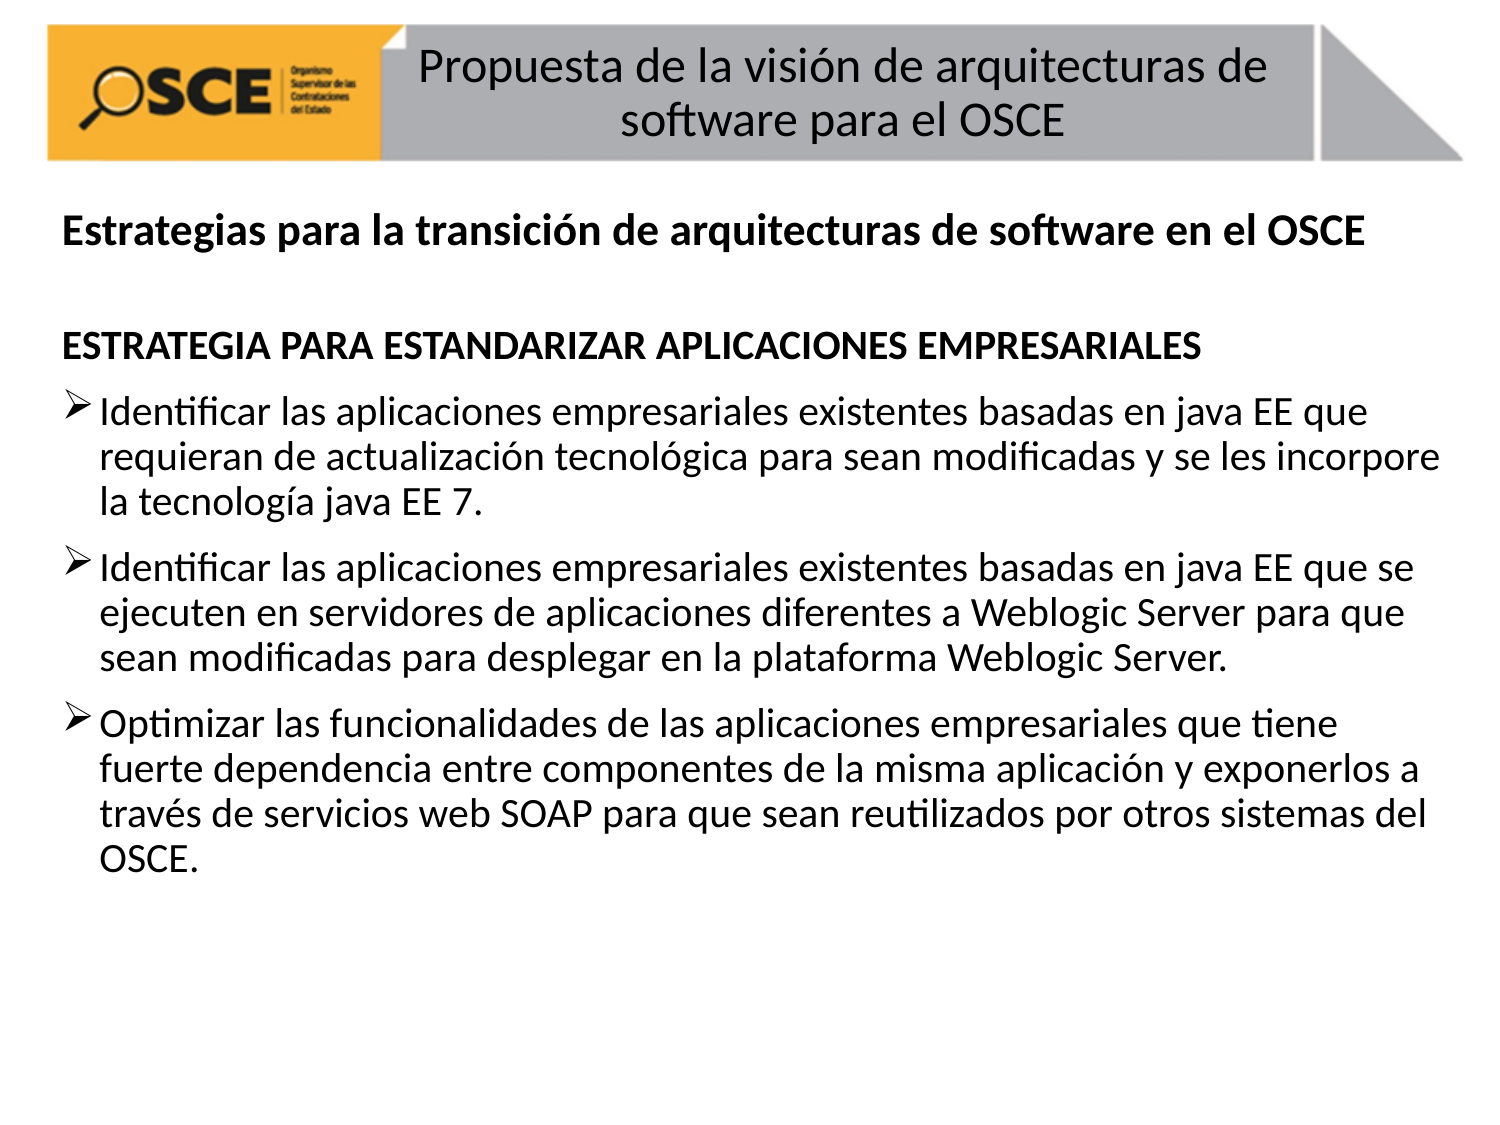

# Propuesta de la visión de arquitecturas de software para el OSCE
Estrategias para la transición de arquitecturas de software en el OSCE

ESTRATEGIA PARA ESTANDARIZAR APLICACIONES EMPRESARIALES
Identificar las aplicaciones empresariales existentes basadas en java EE que requieran de actualización tecnológica para sean modificadas y se les incorpore la tecnología java EE 7.
Identificar las aplicaciones empresariales existentes basadas en java EE que se ejecuten en servidores de aplicaciones diferentes a Weblogic Server para que sean modificadas para desplegar en la plataforma Weblogic Server.
Optimizar las funcionalidades de las aplicaciones empresariales que tiene fuerte dependencia entre componentes de la misma aplicación y exponerlos a través de servicios web SOAP para que sean reutilizados por otros sistemas del OSCE.